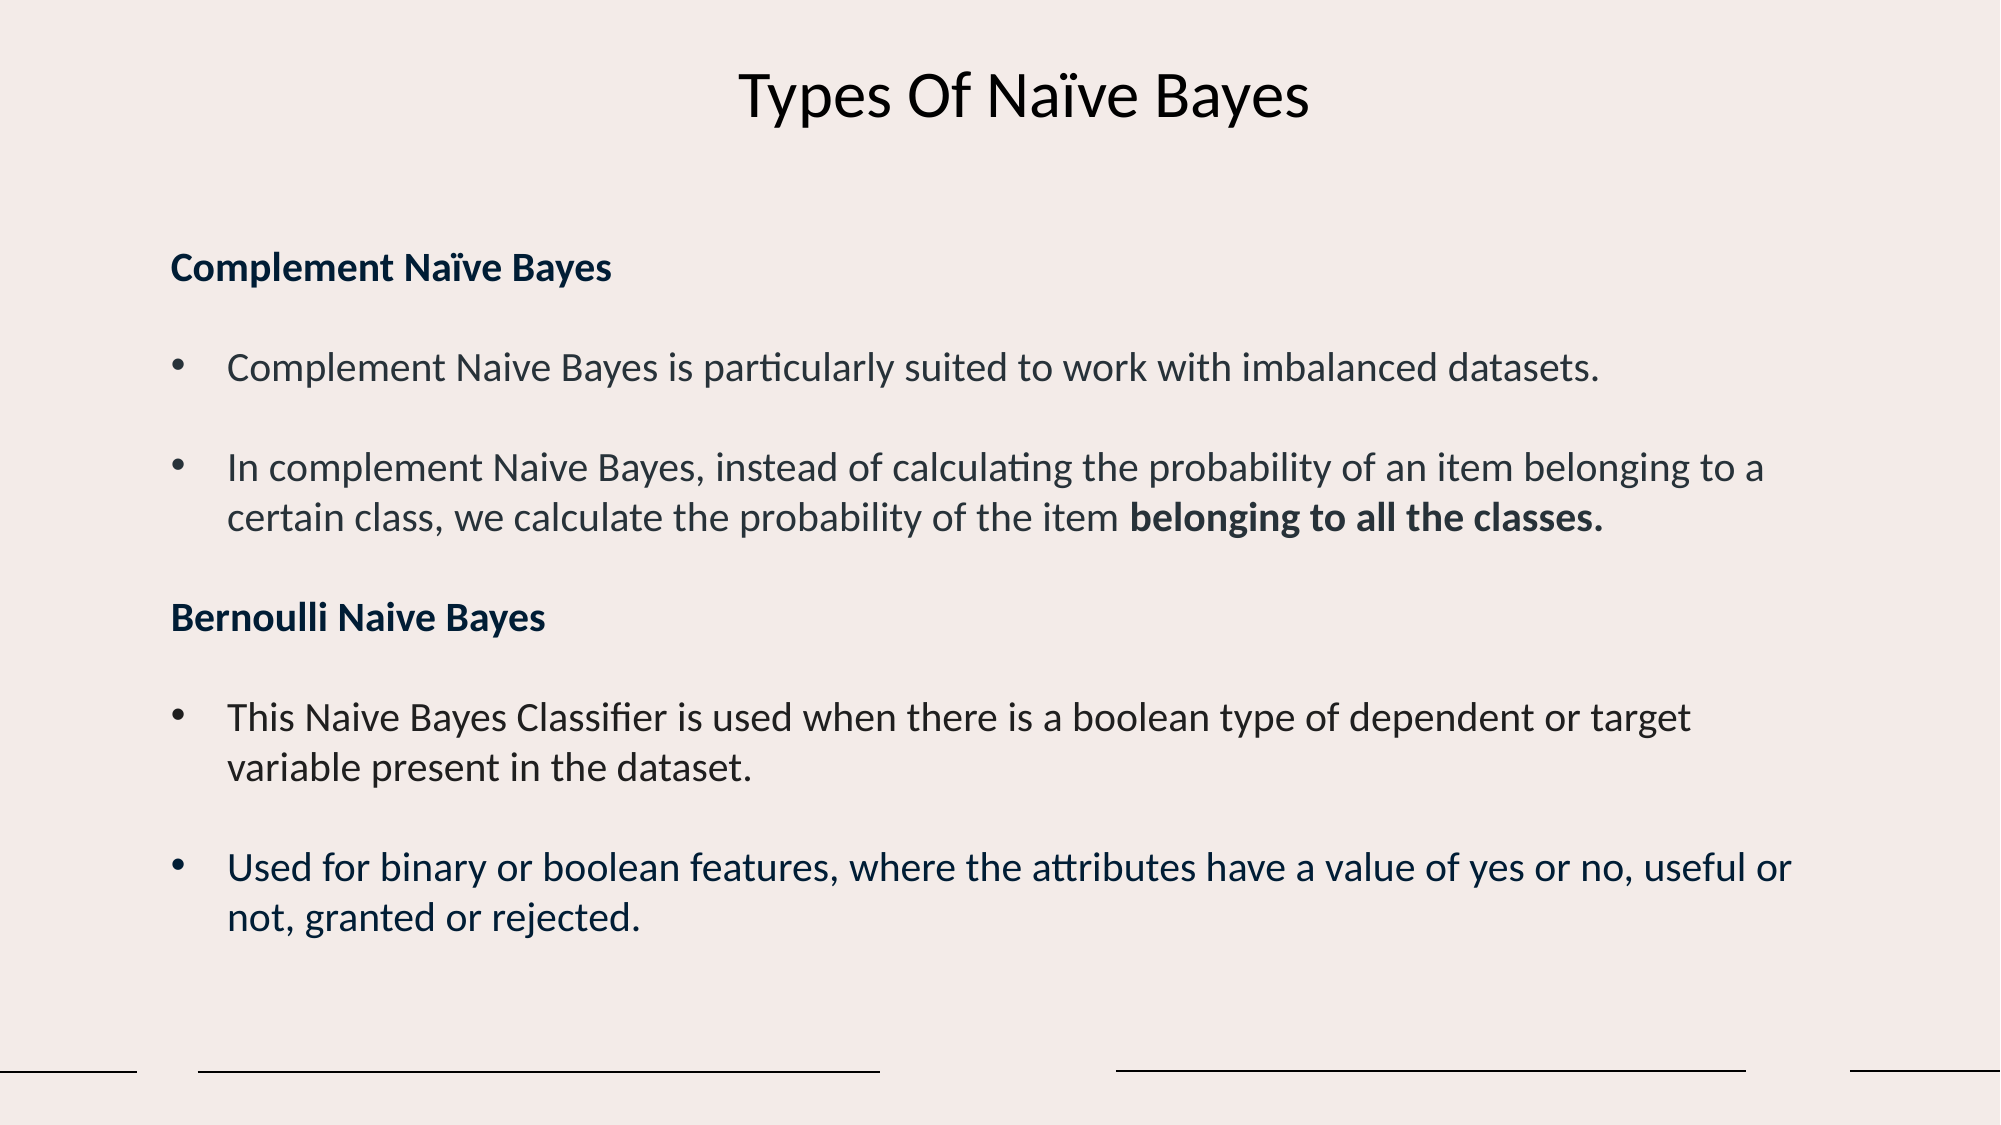

Types Of Naïve Bayes

Complement Naïve Bayes

Complement Naive Bayes is particularly suited to work with imbalanced datasets.

In complement Naive Bayes, instead of calculating the probability of an item belonging to a certain class, we calculate the probability of the item belonging to all the classes.

Bernoulli Naive Bayes

This Naive Bayes Classifier is used when there is a boolean type of dependent or target variable present in the dataset.

Used for binary or boolean features, where the attributes have a value of yes or no, useful or not, granted or rejected.